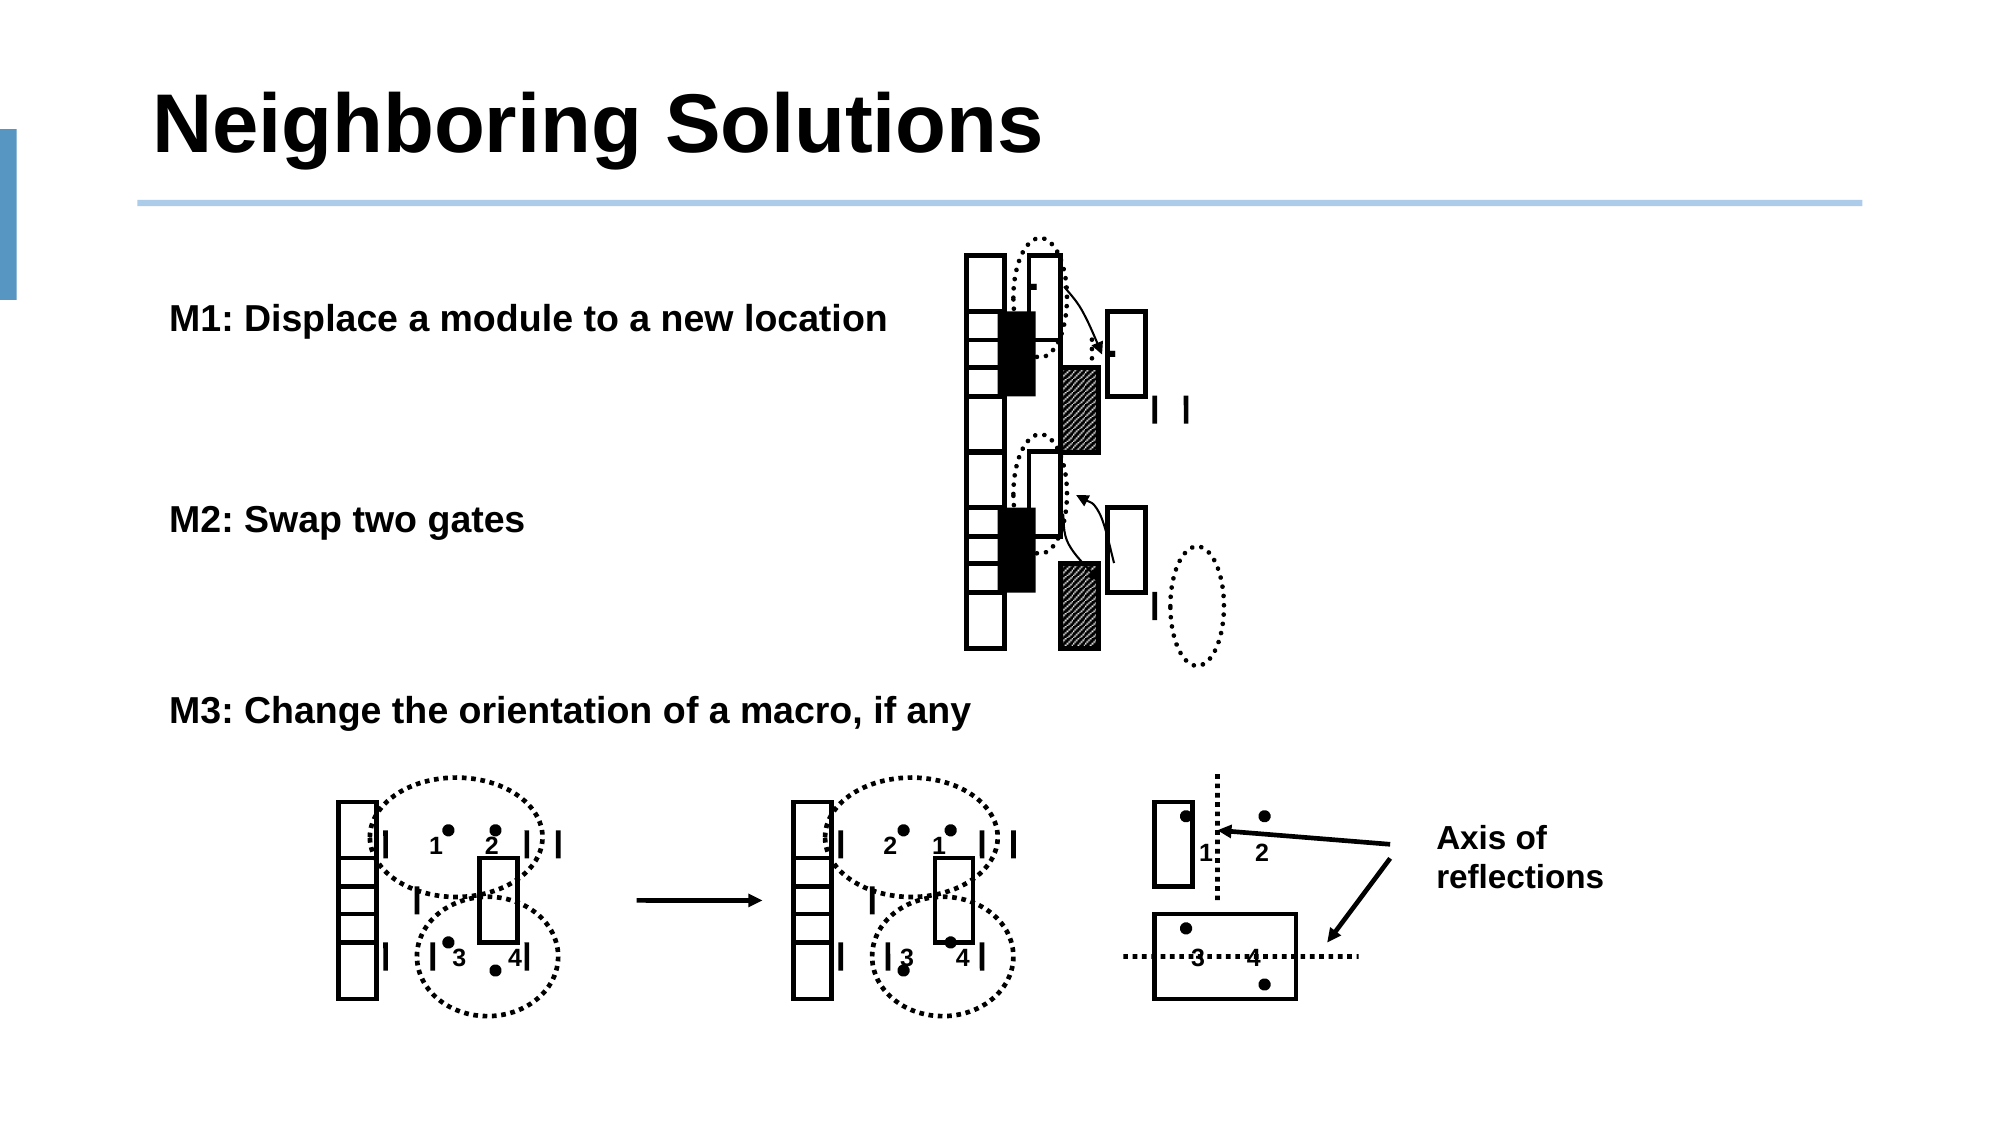

# Neighboring Solutions

.

.

M1: Displace a module to a new location

M2: Swap two gates
M3: Change the orientation of a macro, if any

Axis of reflections

1      2
2     1
1      2

3      4
3      4
3      4